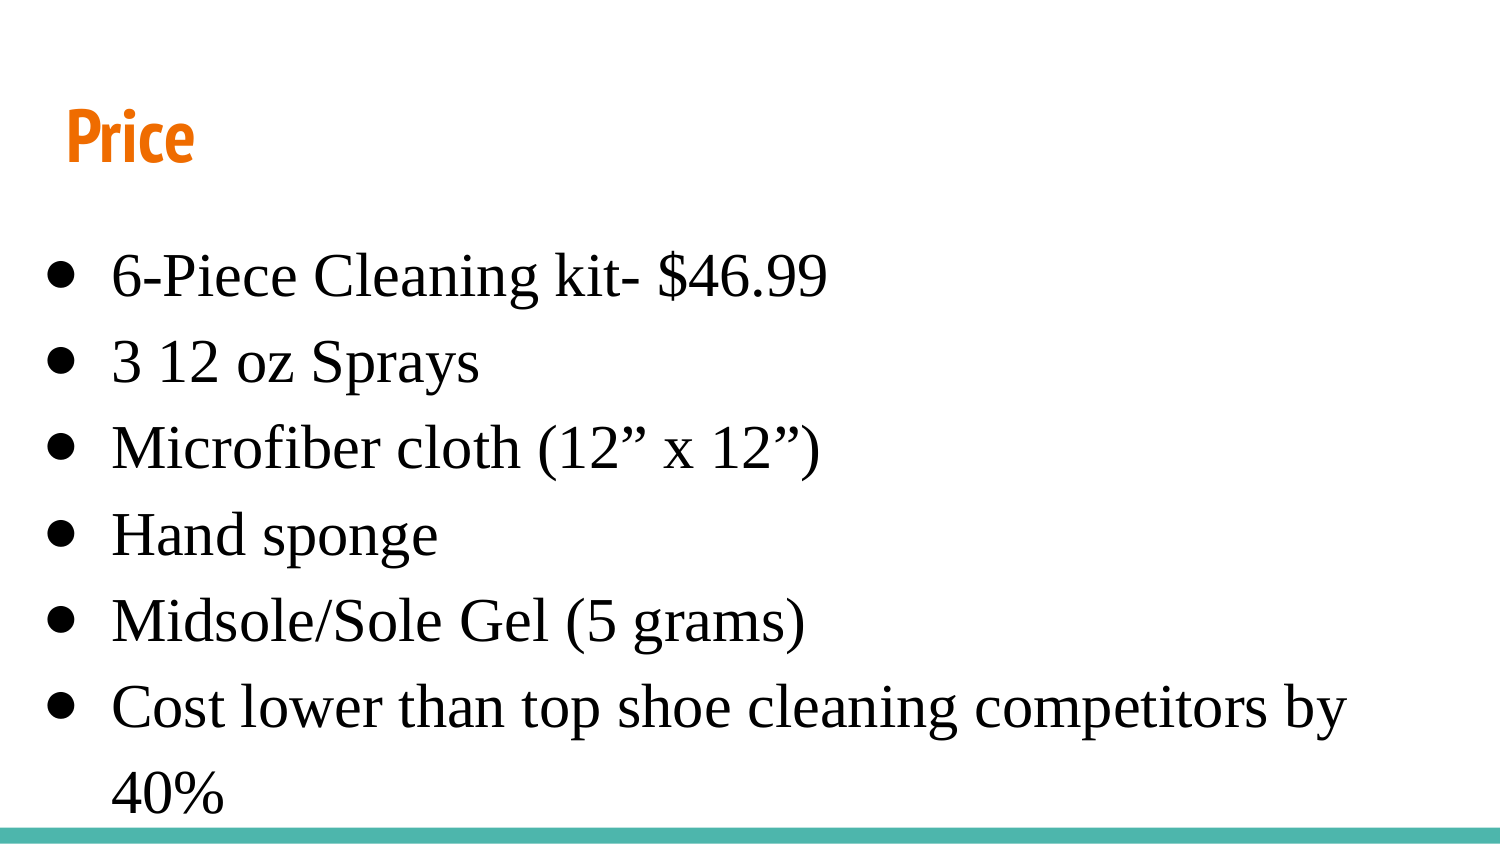

# Price

6-Piece Cleaning kit- $46.99
3 12 oz Sprays
Microfiber cloth (12” x 12”)
Hand sponge
Midsole/Sole Gel (5 grams)
Cost lower than top shoe cleaning competitors by 40%